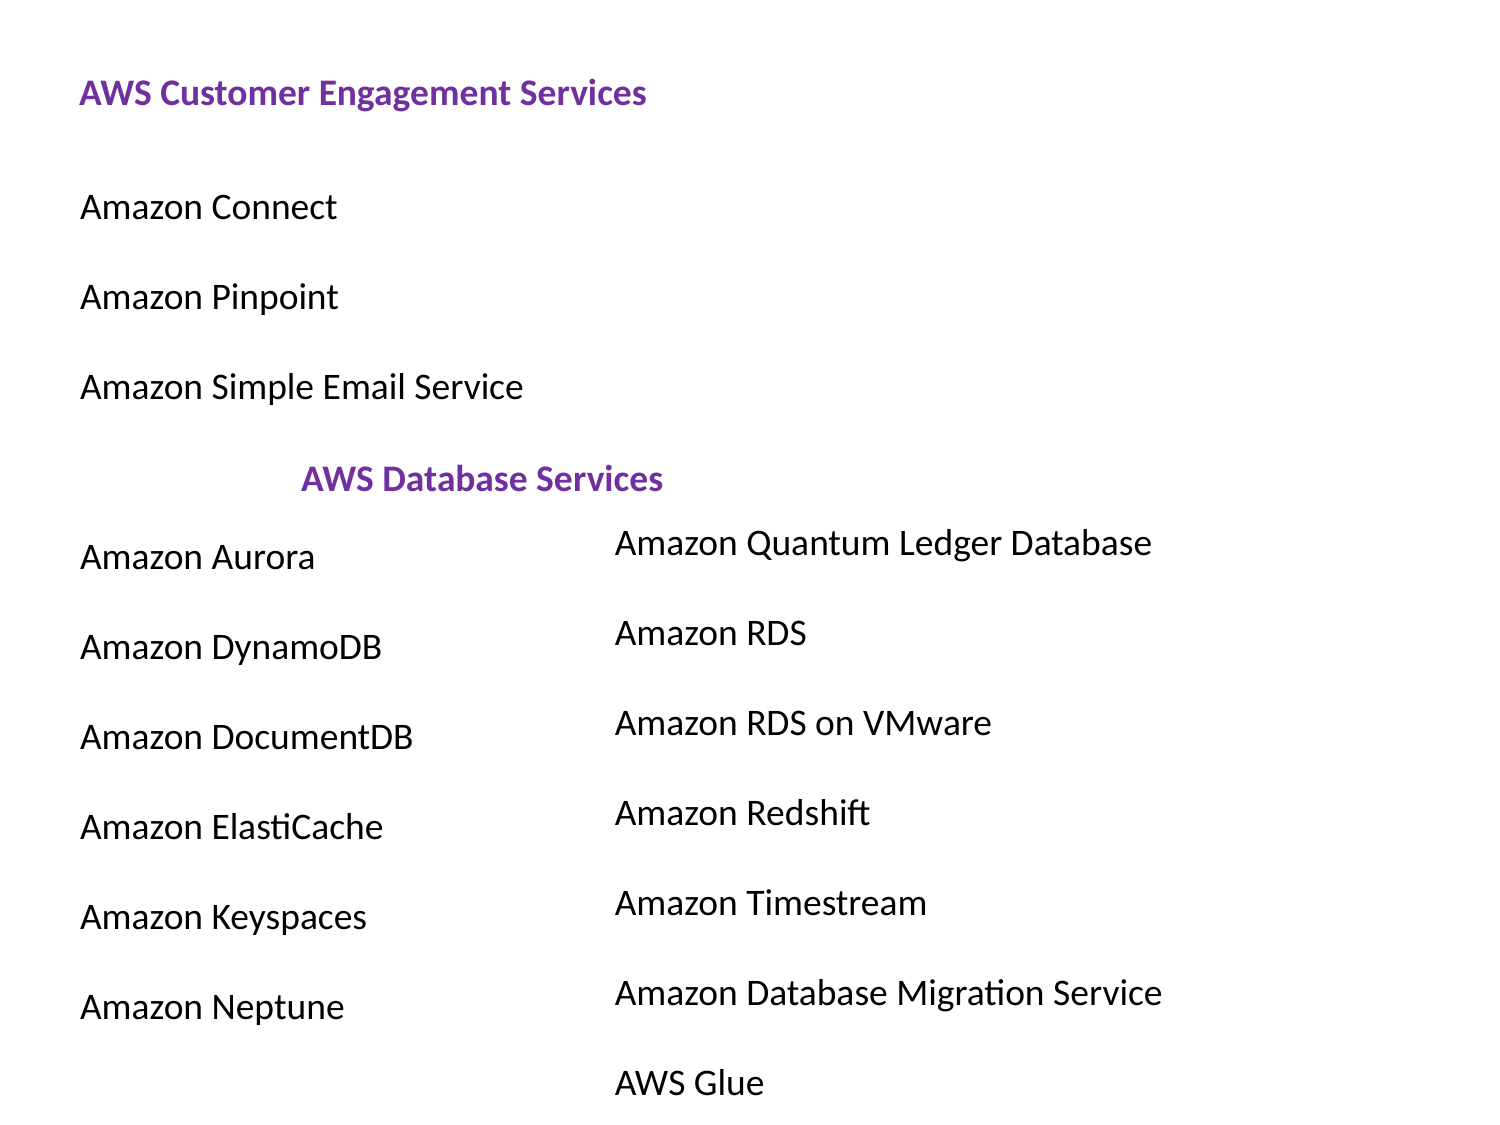

AWS Customer Engagement Services
Amazon Connect

Amazon Pinpoint

Amazon Simple Email Service
AWS Database Services
Amazon Quantum Ledger Database

Amazon RDS

Amazon RDS on VMware

Amazon Redshift

Amazon Timestream

Amazon Database Migration Service

AWS Glue
Amazon Aurora

Amazon DynamoDB

Amazon DocumentDB

Amazon ElastiCache

Amazon Keyspaces

Amazon Neptune